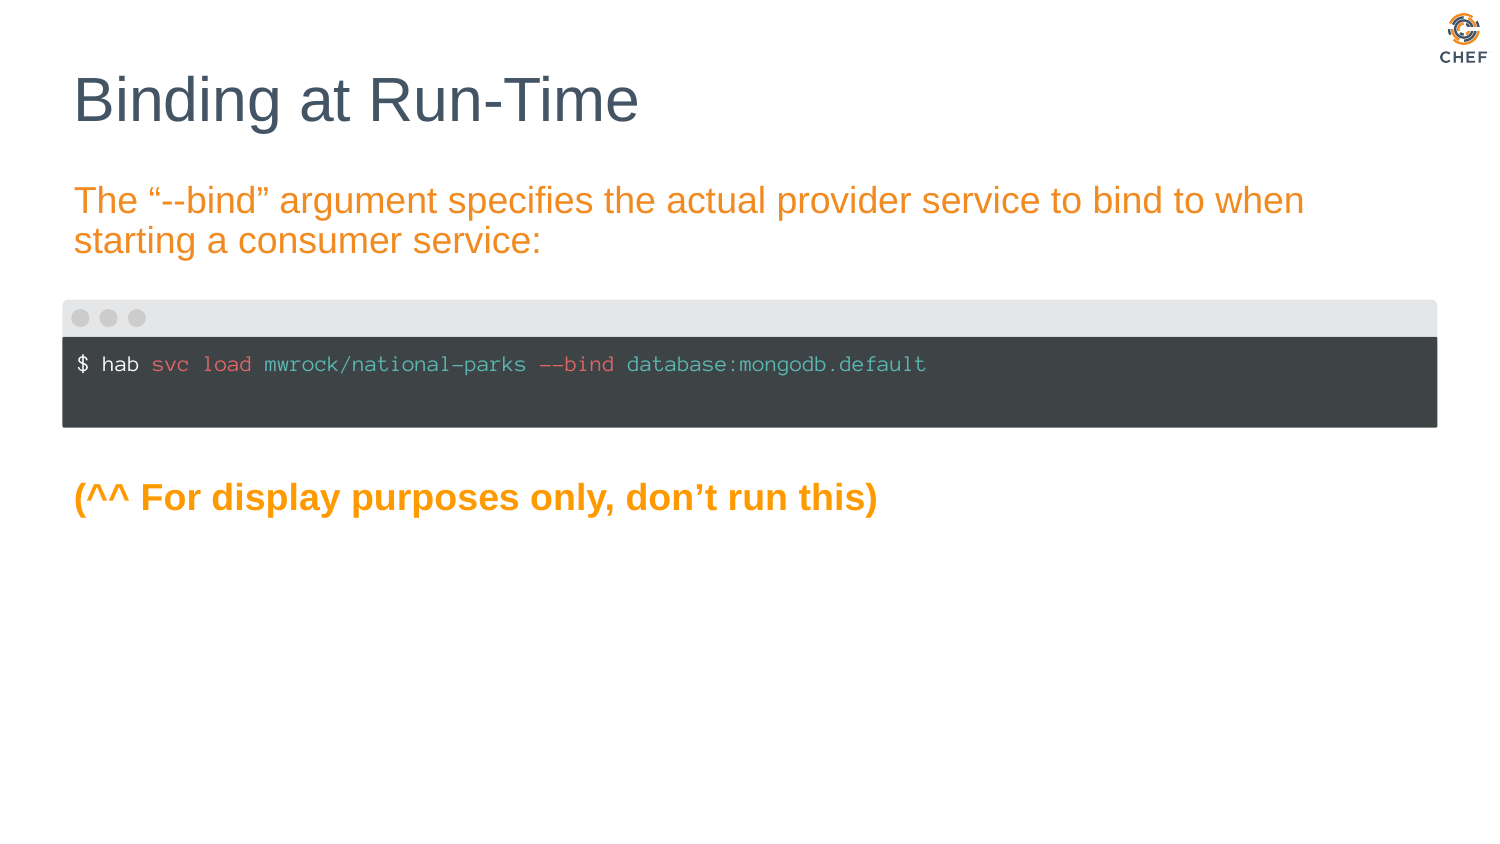

# Binding at Run-Time
The “--bind” argument specifies the actual provider service to bind to when starting a consumer service:

$ hab svc load mwrock/national-parks --bind database:mongodb.default

(^^ For display purposes only, don’t run this)